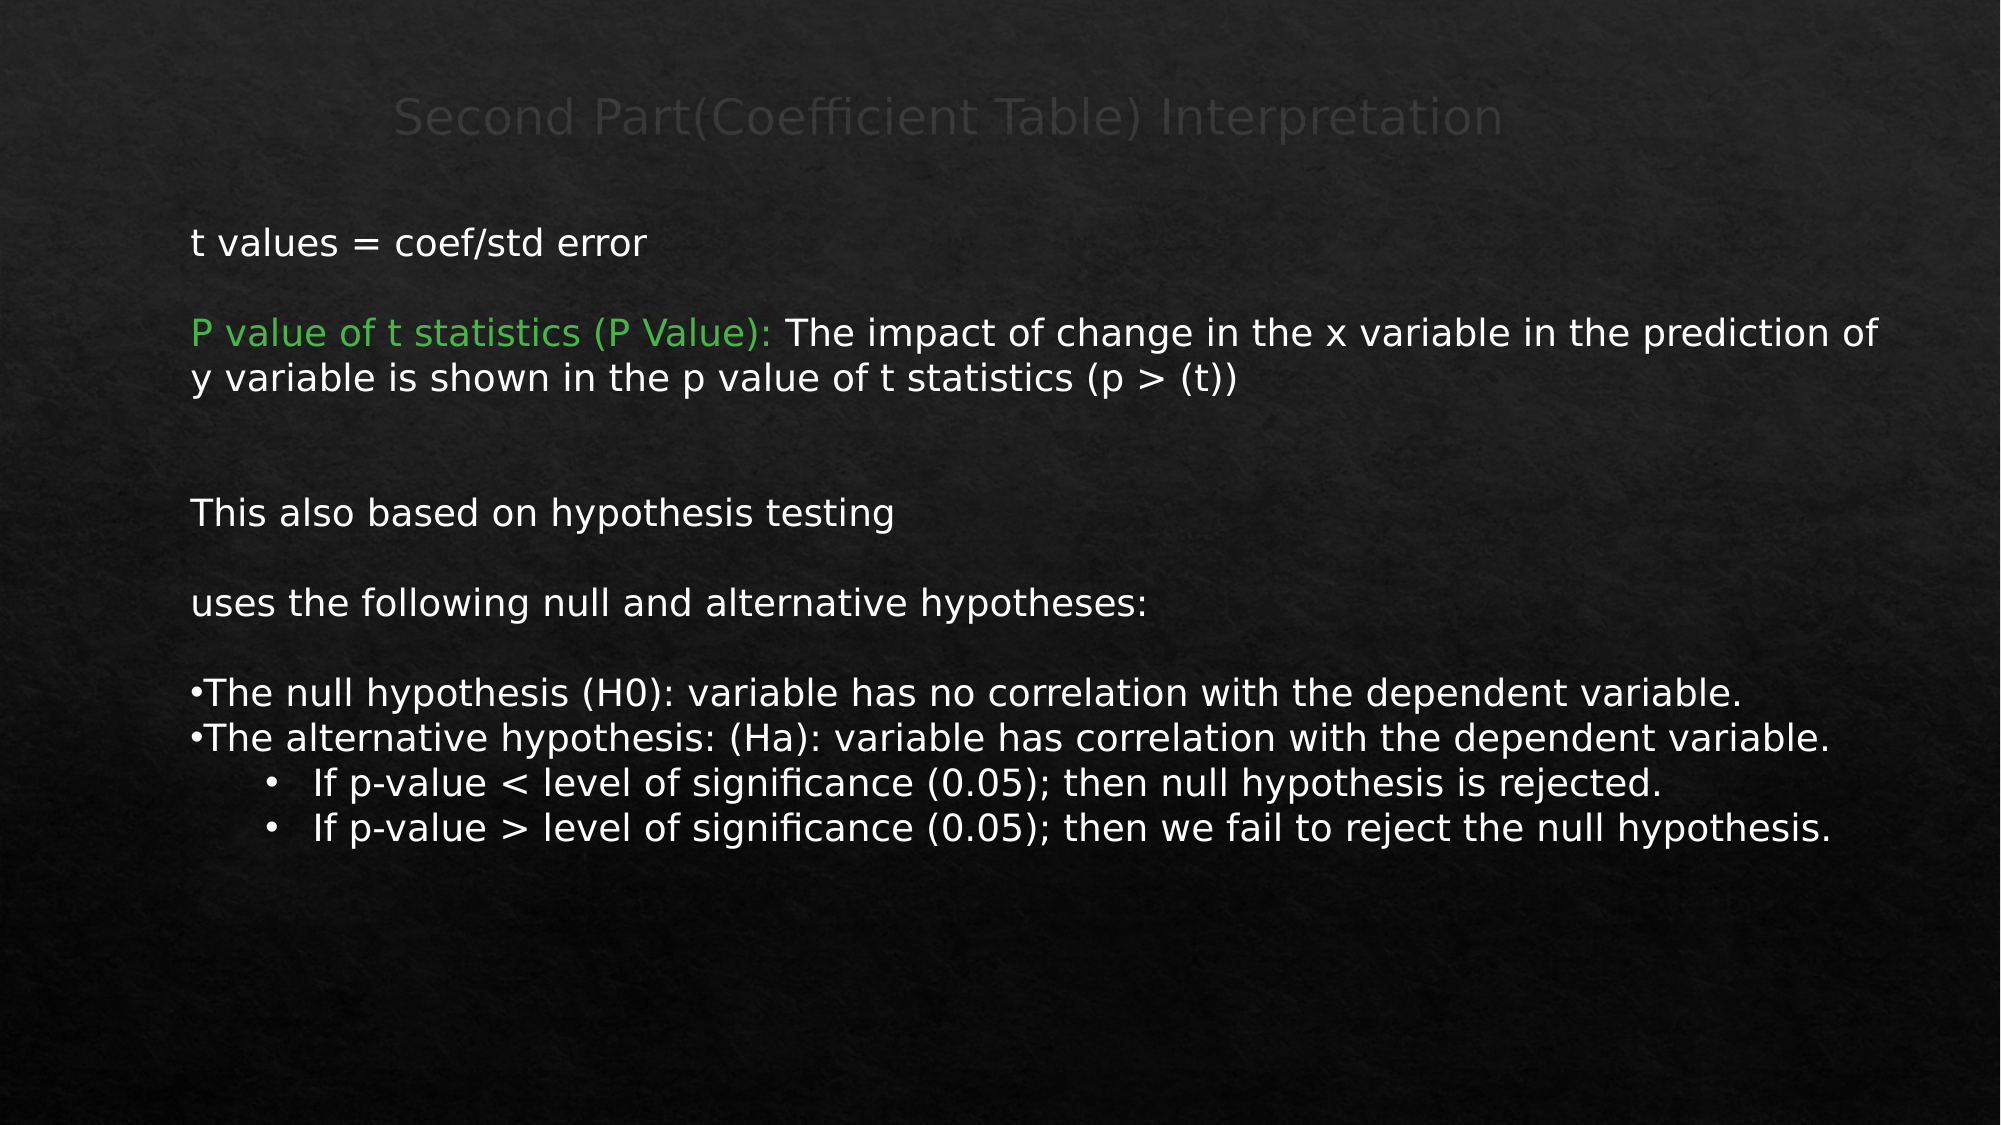

# Second Part(Coefficient Table) Interpretation
t values = coef/std error

P value of t statistics (P Value): The impact of change in the x variable in the prediction of y variable is shown in the p value of t statistics (p > (t))

This also based on hypothesis testing

uses the following null and alternative hypotheses:

The null hypothesis (H0): variable has no correlation with the dependent variable.
The alternative hypothesis: (Ha): variable has correlation with the dependent variable.
If p-value < level of significance (0.05); then null hypothesis is rejected.
If p-value > level of significance (0.05); then we fail to reject the null hypothesis.